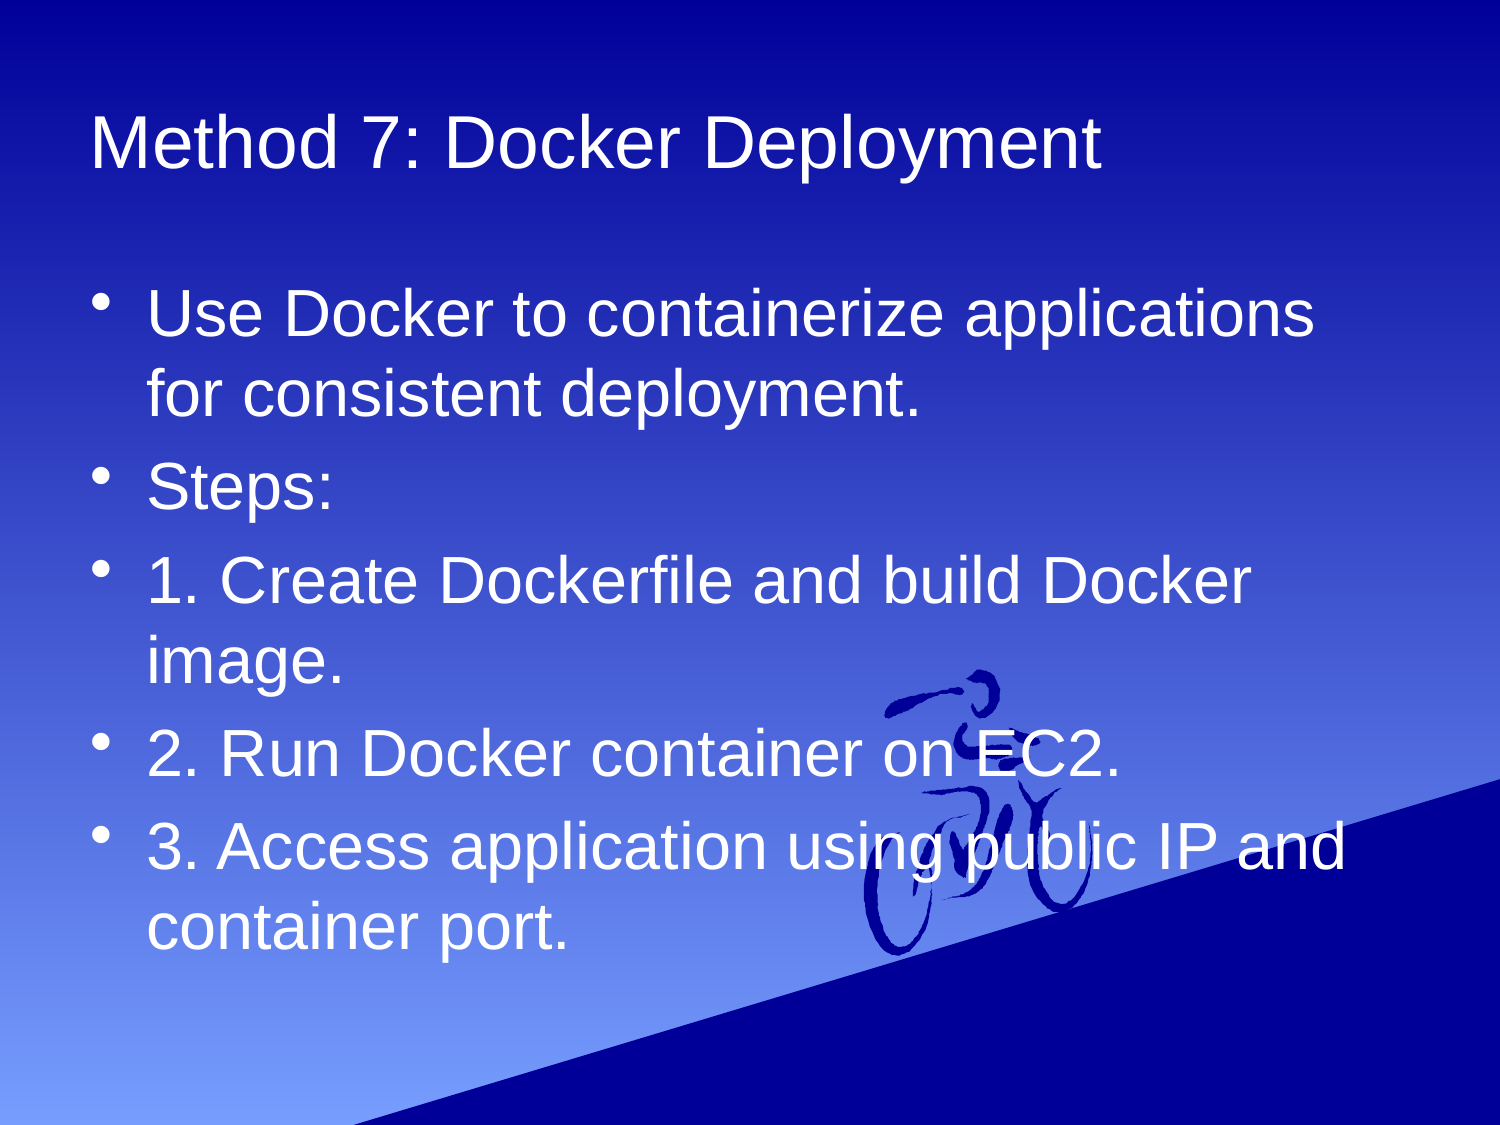

# Method 7: Docker Deployment
Use Docker to containerize applications for consistent deployment.
Steps:
1. Create Dockerfile and build Docker image.
2. Run Docker container on EC2.
3. Access application using public IP and container port.